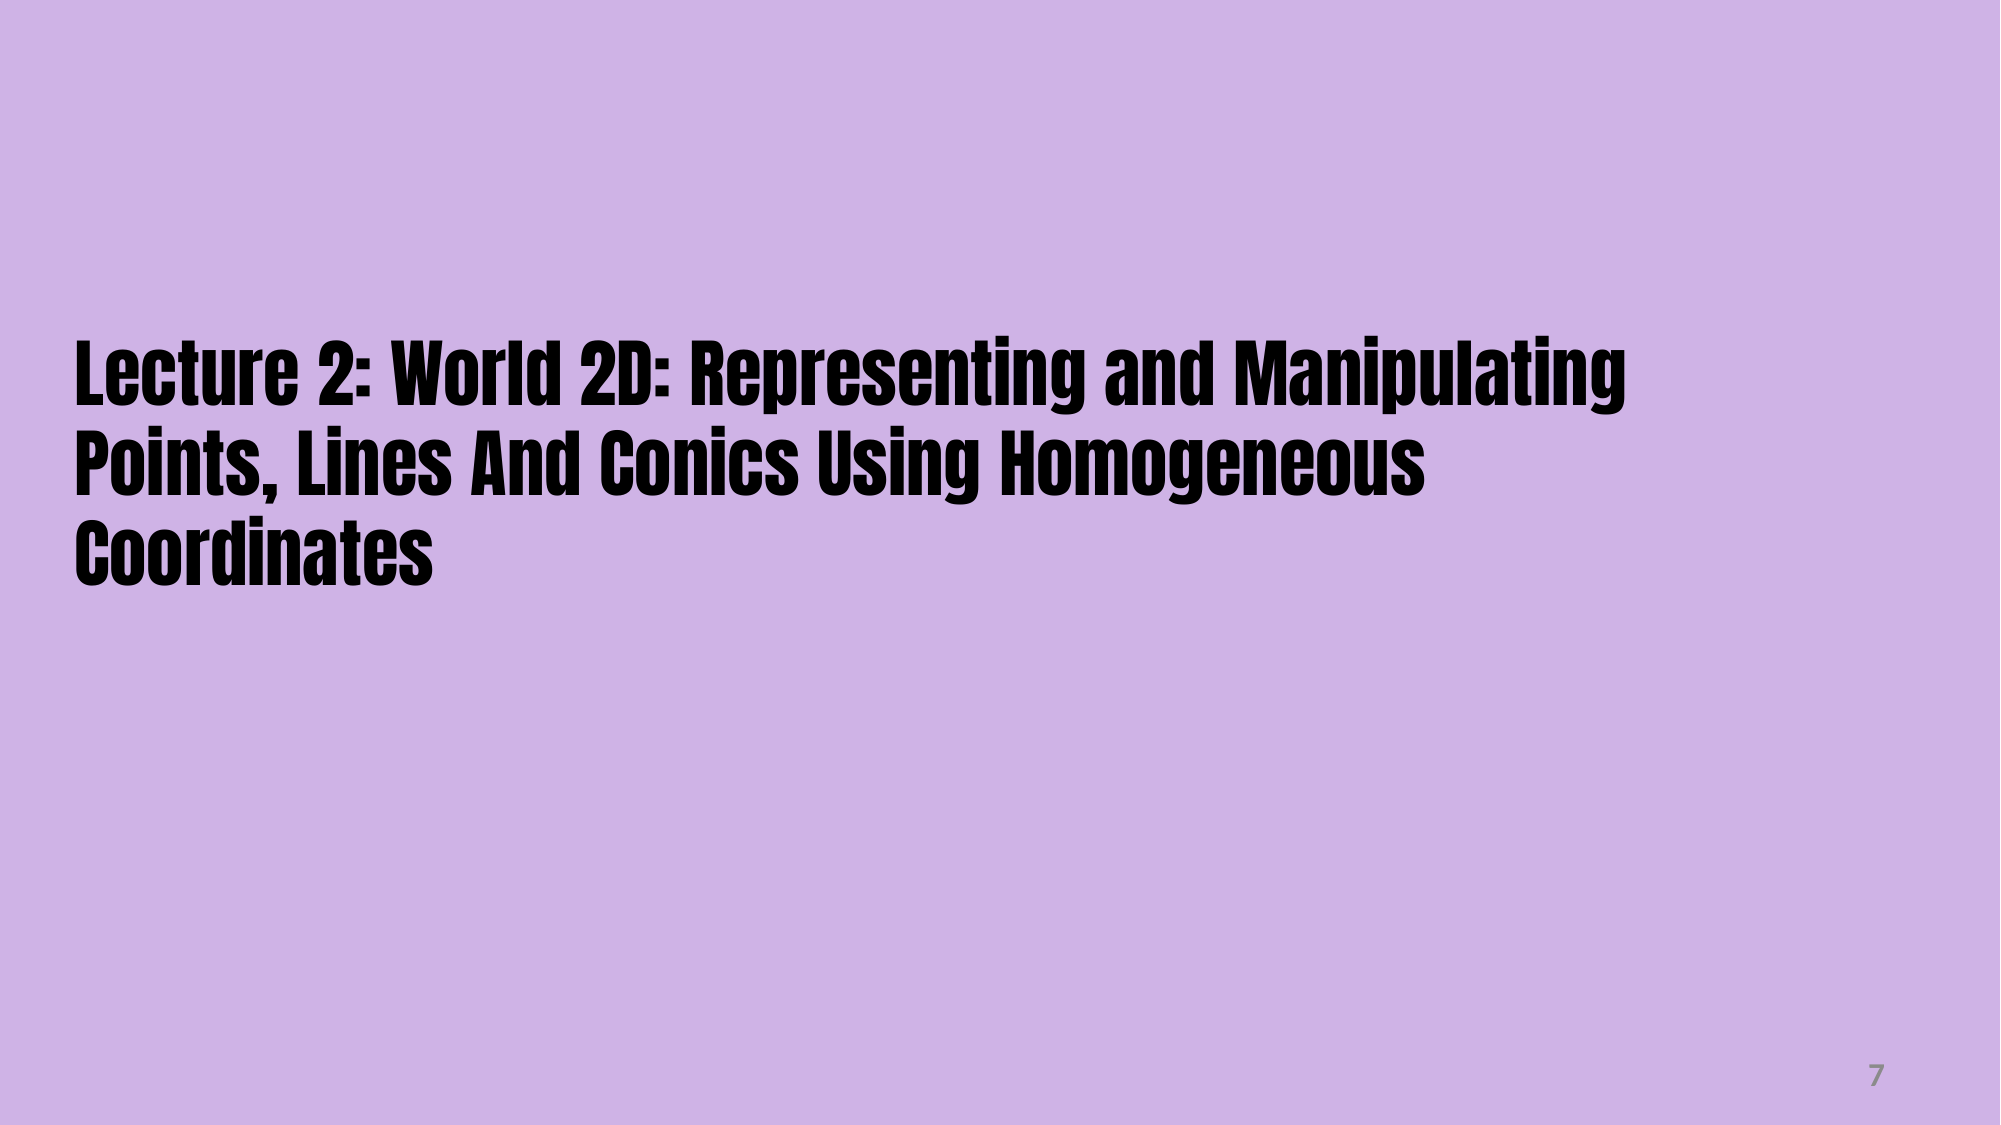

# Lecture 2: World 2D: Representing and Manipulating Points, Lines And Conics Using Homogeneous Coordinates